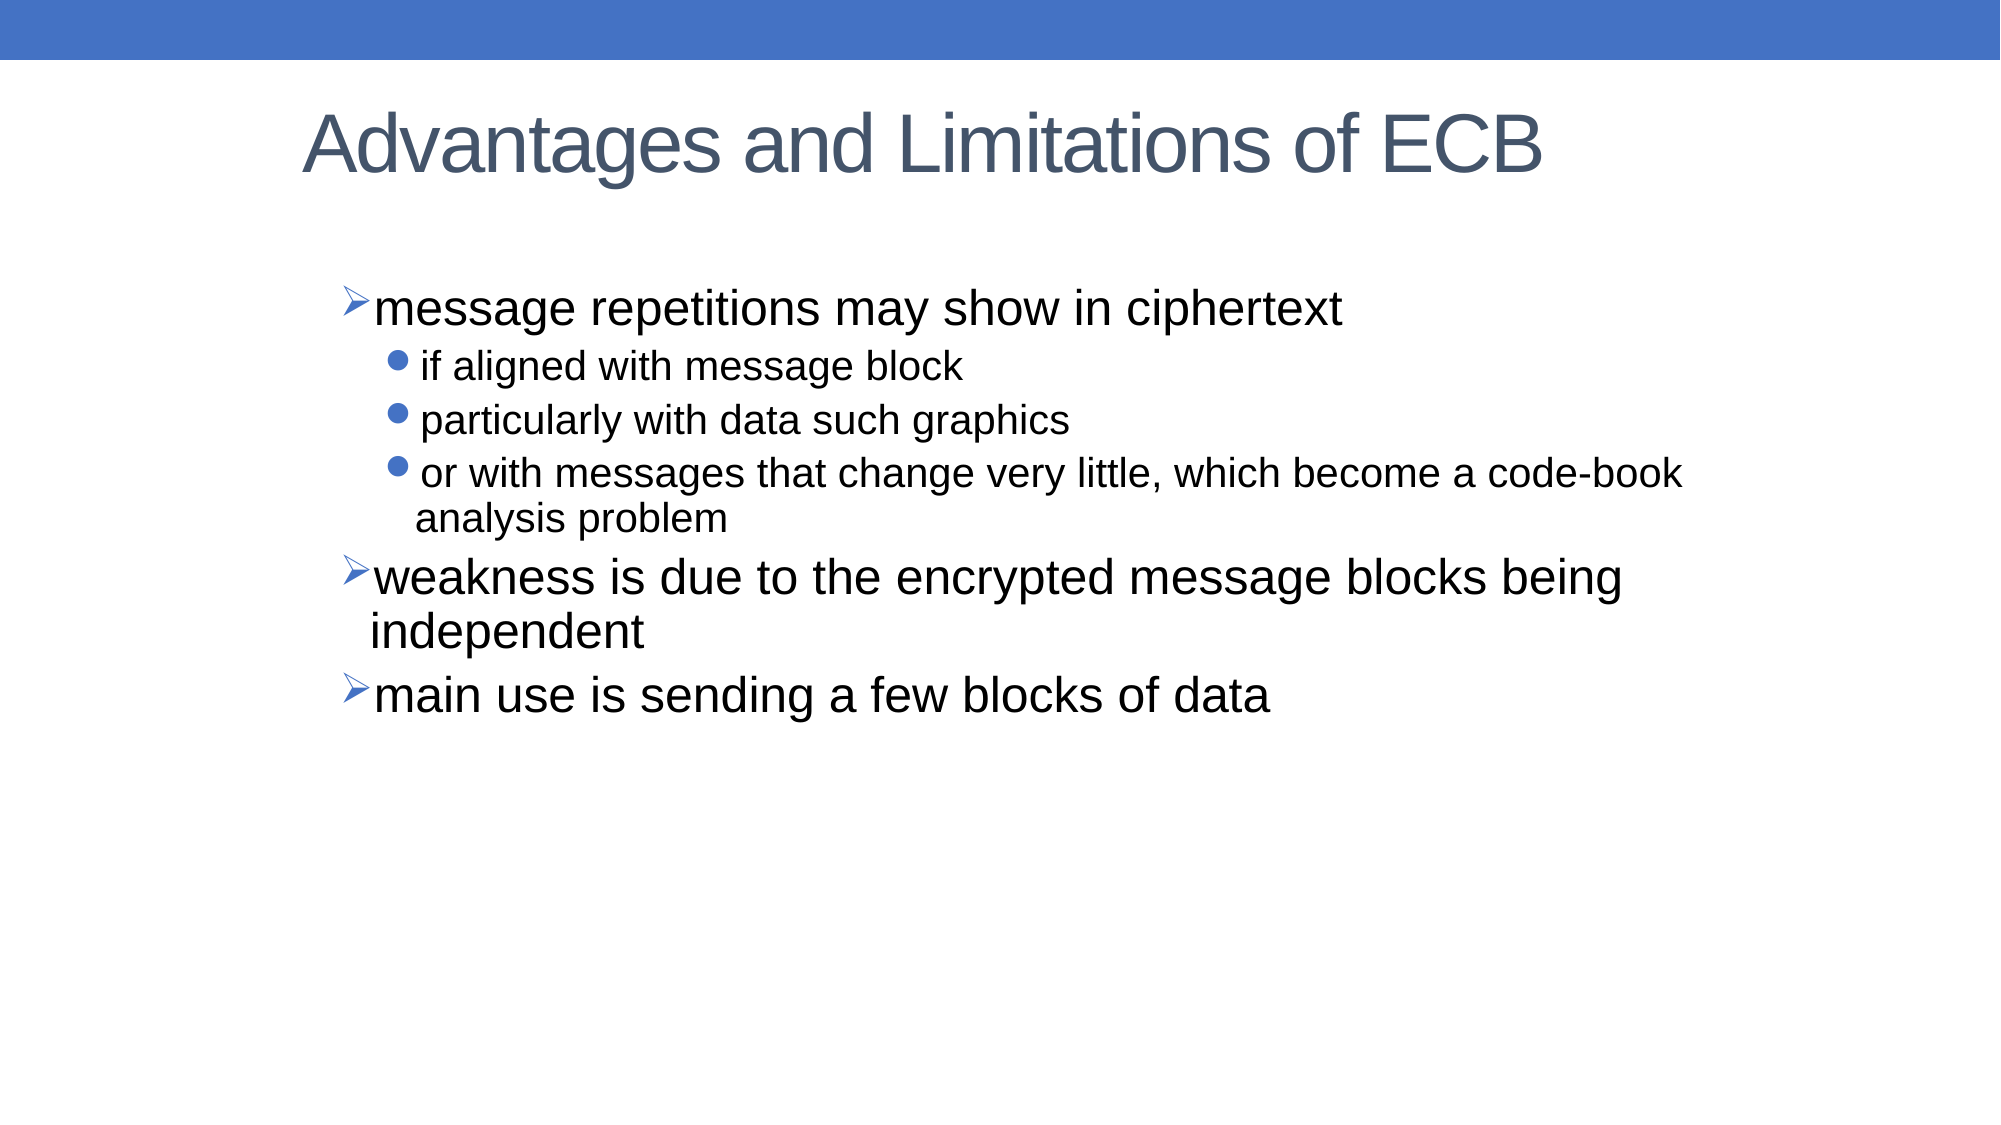

# Advantages and Limitations of ECB
message repetitions may show in ciphertext
if aligned with message block
particularly with data such graphics
or with messages that change very little, which become a code-book analysis problem
weakness is due to the encrypted message blocks being independent
main use is sending a few blocks of data